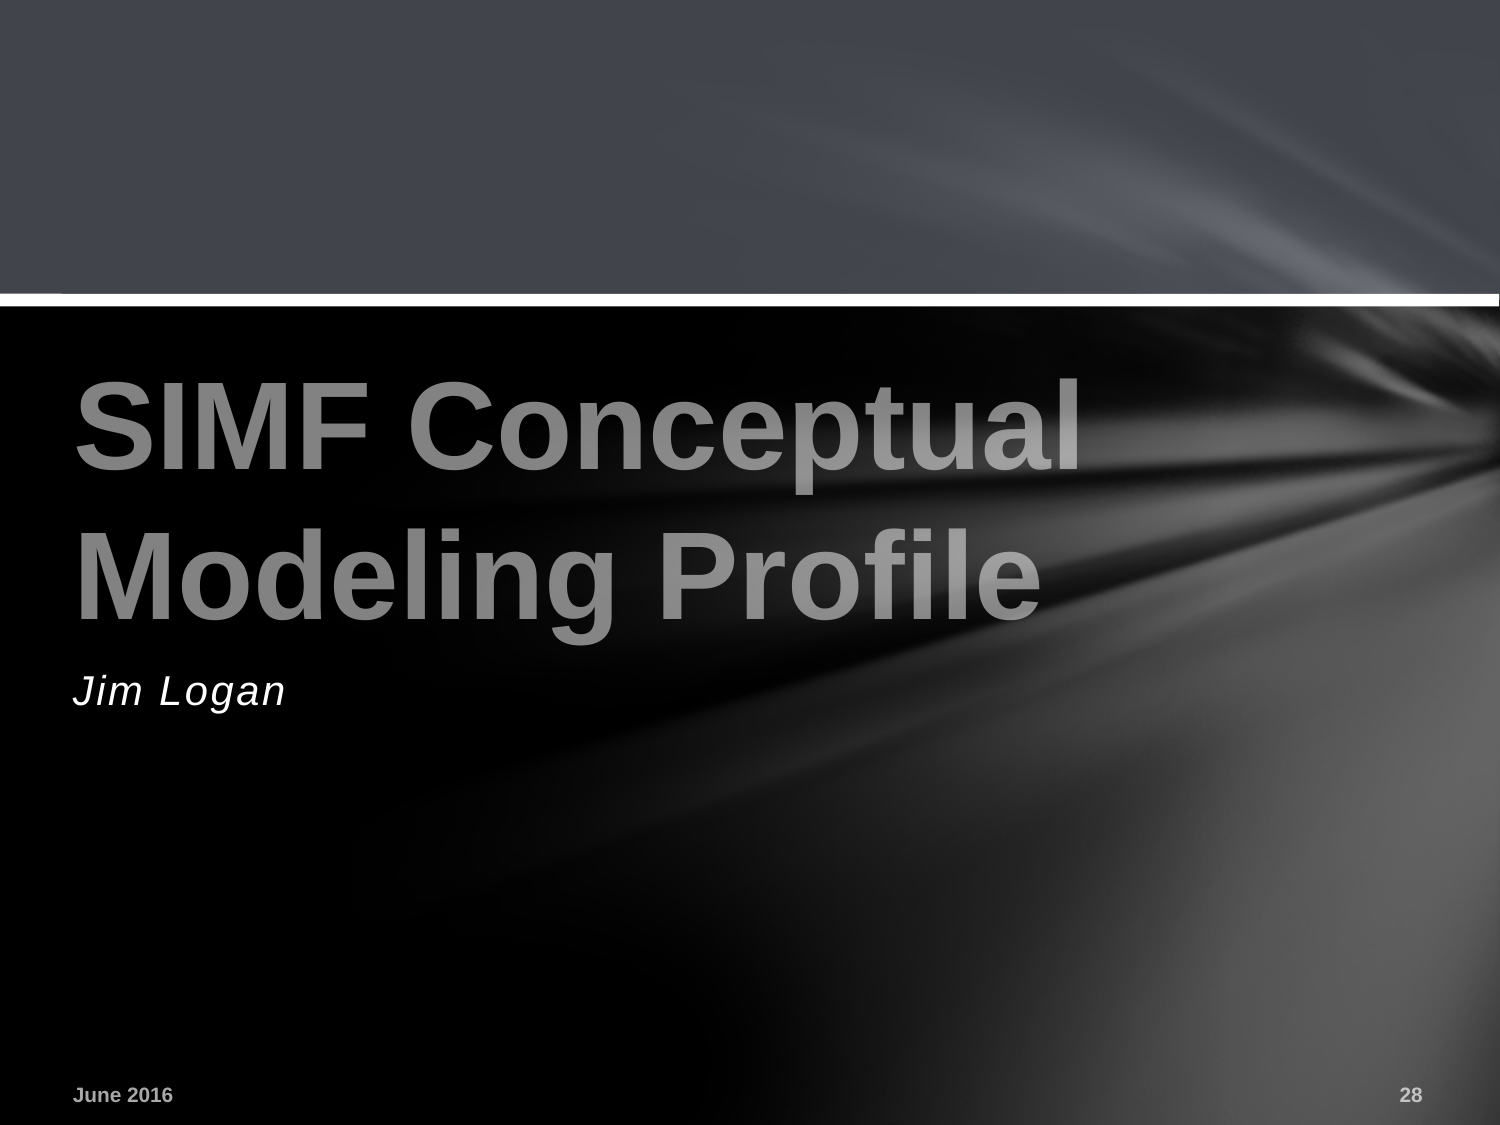

# SIMF Conceptual Modeling Profile
Jim Logan
June 2016

28